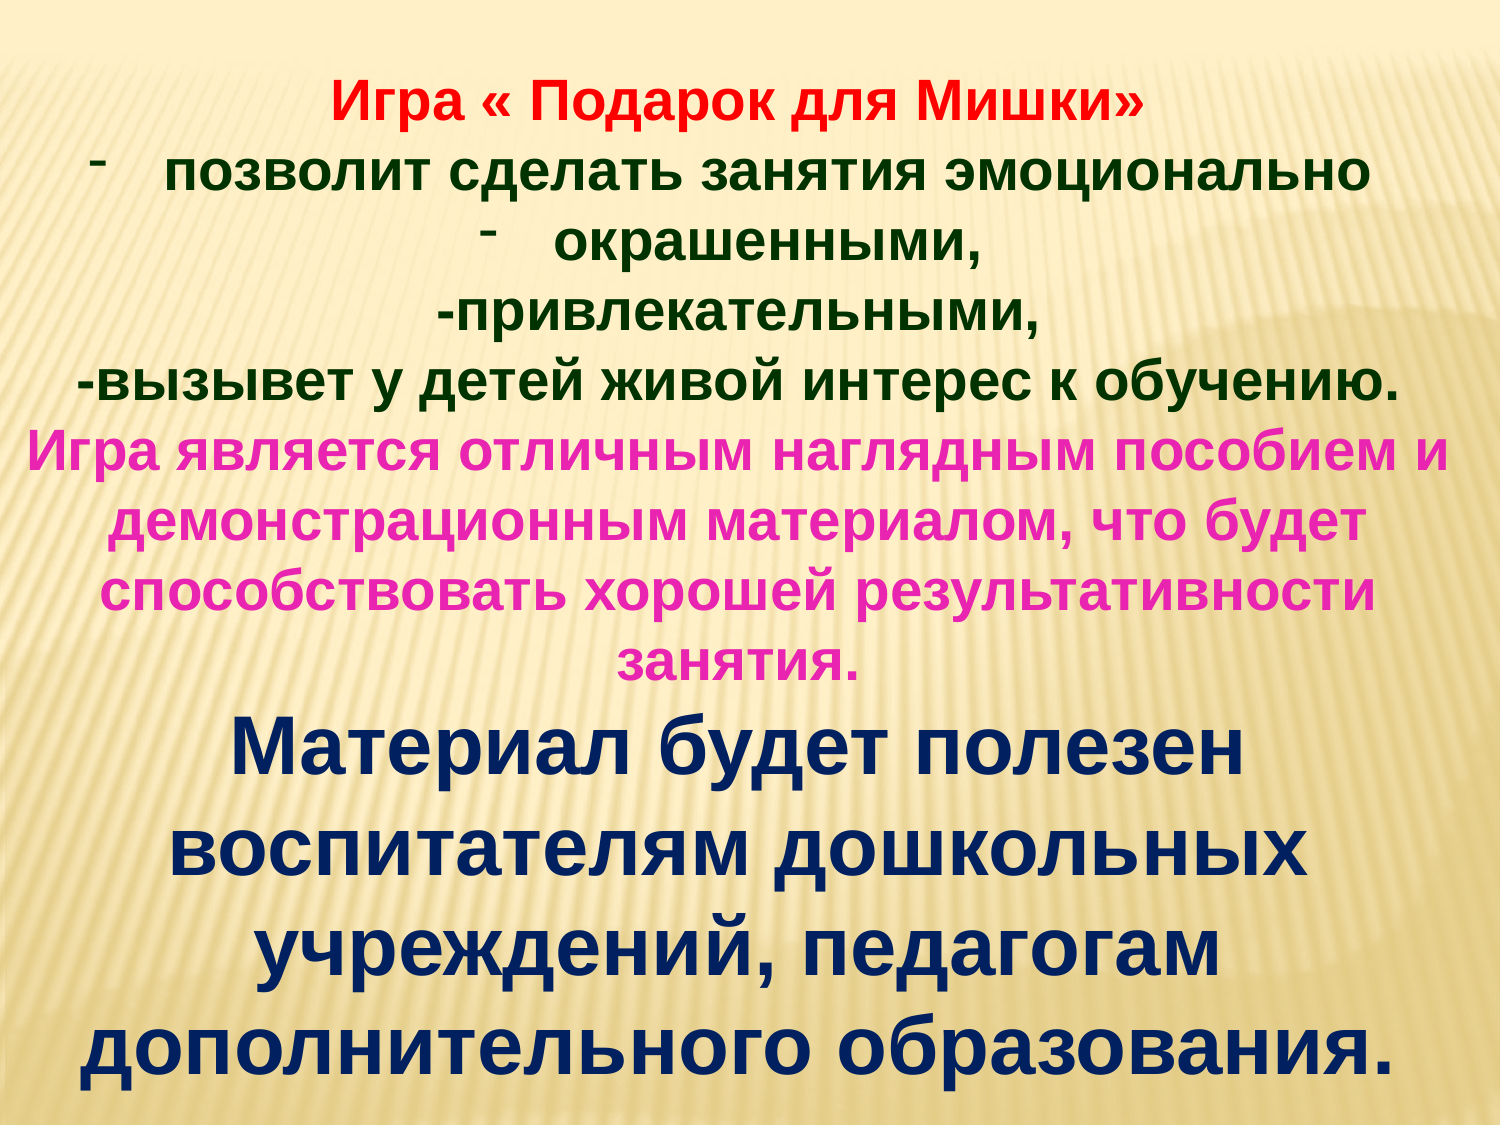

Игра « Подарок для Мишки»
позволит сделать занятия эмоционально
окрашенными,
-привлекательными,
 -вызывет у детей живой интерес к обучению.
Игра является отличным наглядным пособием и демонстрационным материалом, что будет способствовать хорошей результативности занятия.
Материал будет полезен воспитателям дошкольных учреждений, педагогам дополнительного образования.